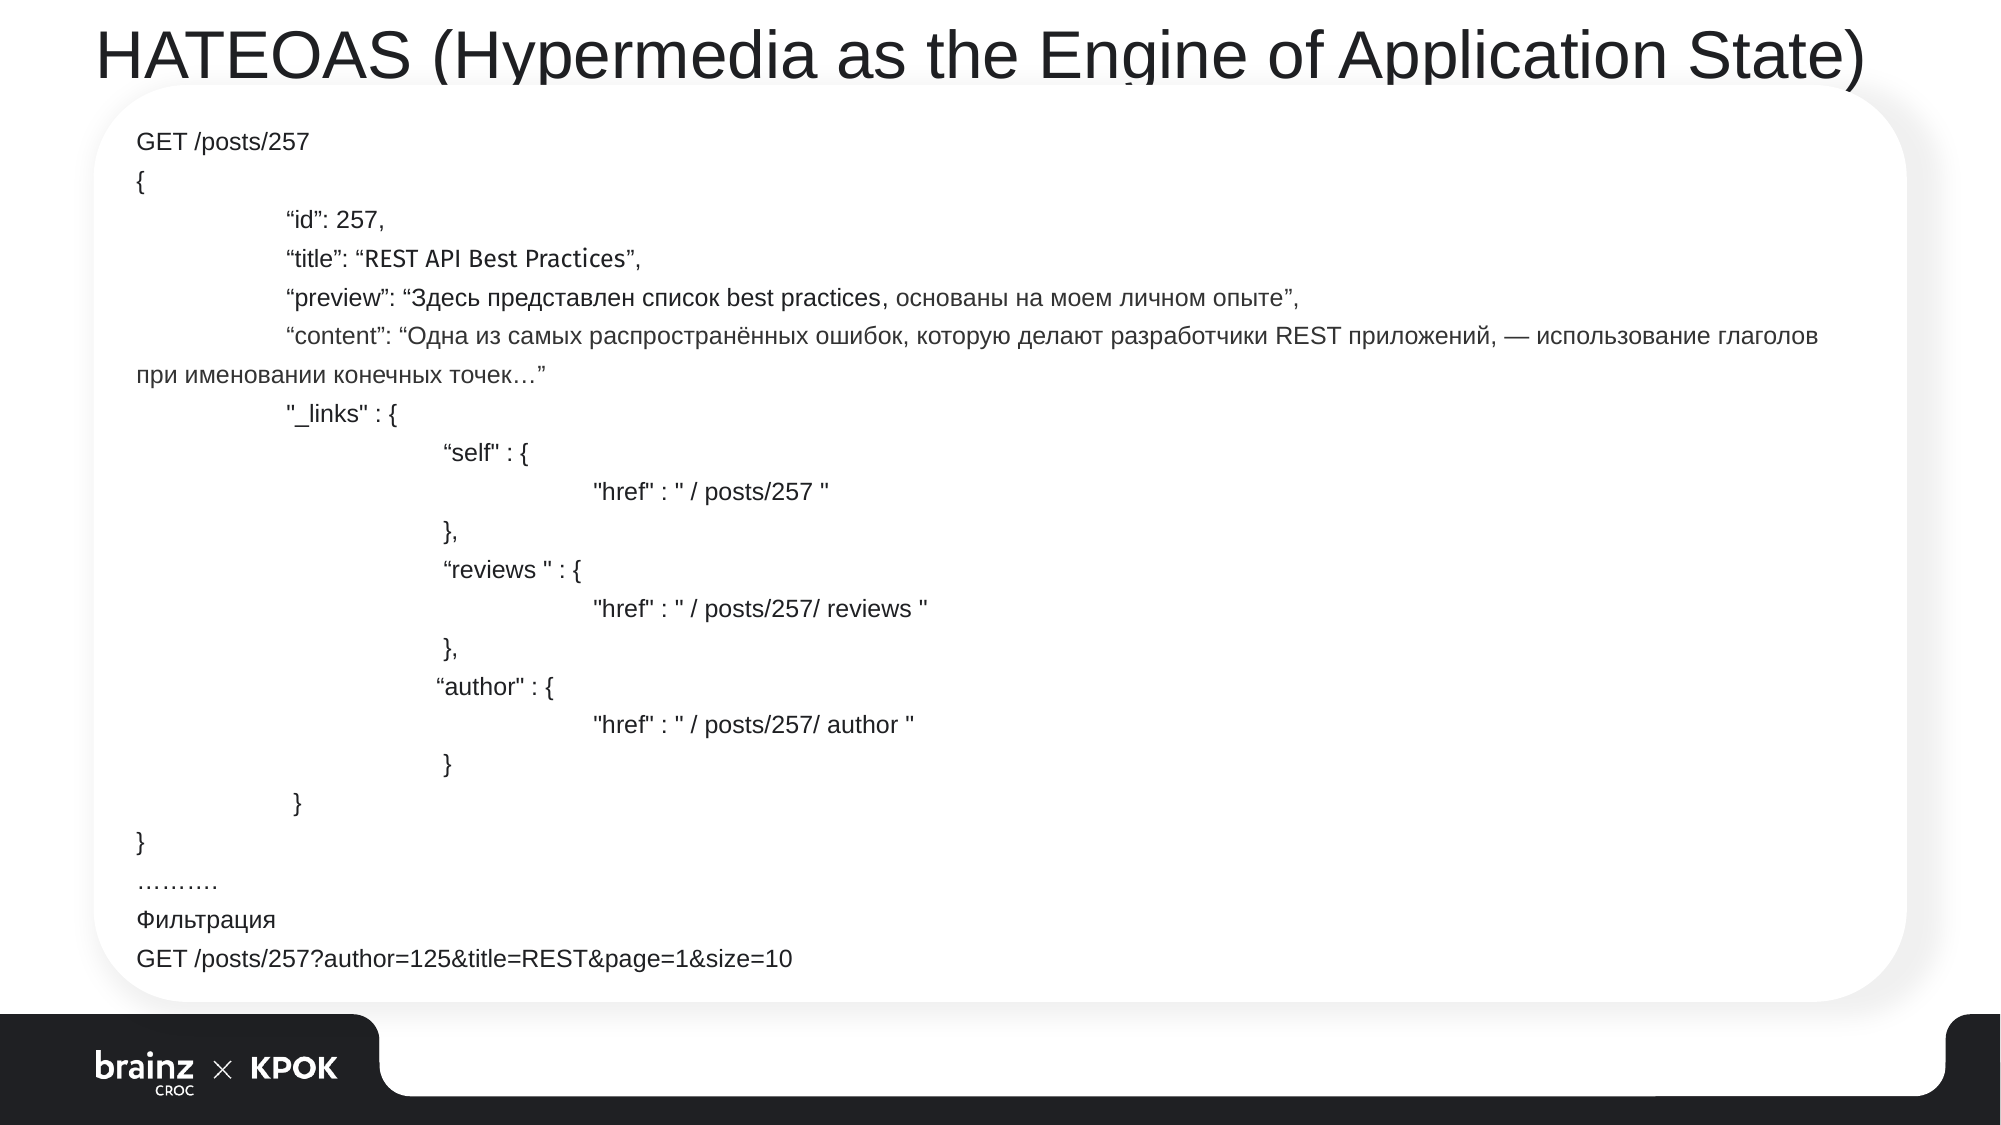

# HATEOAS (Hypermedia as the Engine of Application State)

GET /posts/257
{
	“id”: 257,
	“title”: “REST API Best Practices”,
	“preview”: “Здесь представлен список best practices, основаны на моем личном опыте”,
	“content”: “Одна из самых распространённых ошибок, которую делают разработчики REST приложений, — использование глаголов при именовании конечных точек…”
	"_links" : {
		 “self" : {
     			 "href" : " / posts/257 "
   		 },
		 “reviews " : {
     			 "href" : " / posts/257/ reviews "
   		 },
		“author" : {
     			 "href" : " / posts/257/ author "
   		 }
	 }
}
……….
Фильтрация
GET /posts/257?author=125&title=REST&page=1&size=10